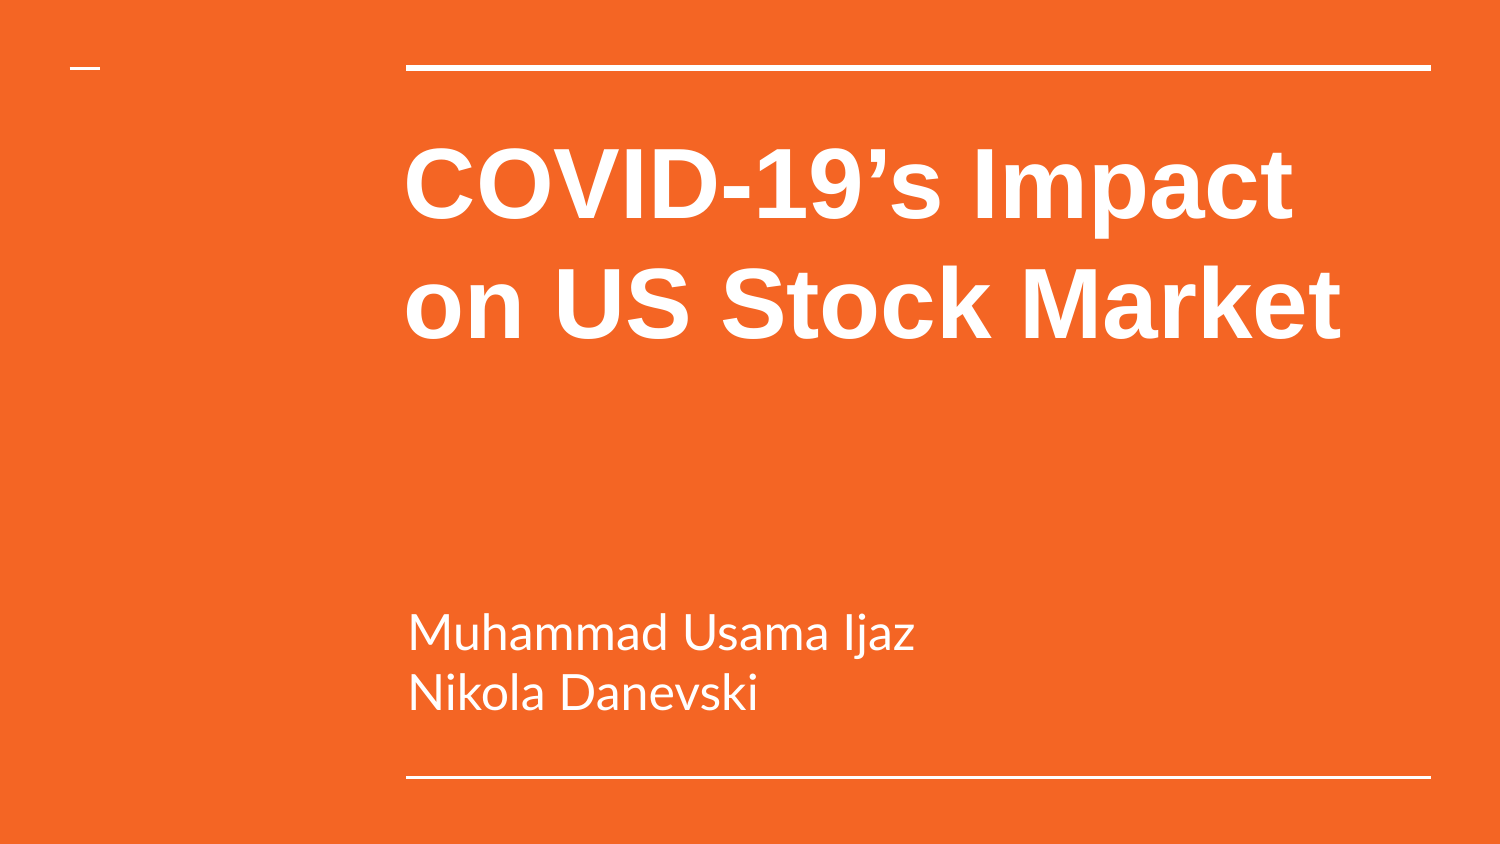

# COVID-19’s Impact on US Stock Market
Muhammad Usama Ijaz
Nikola Danevski